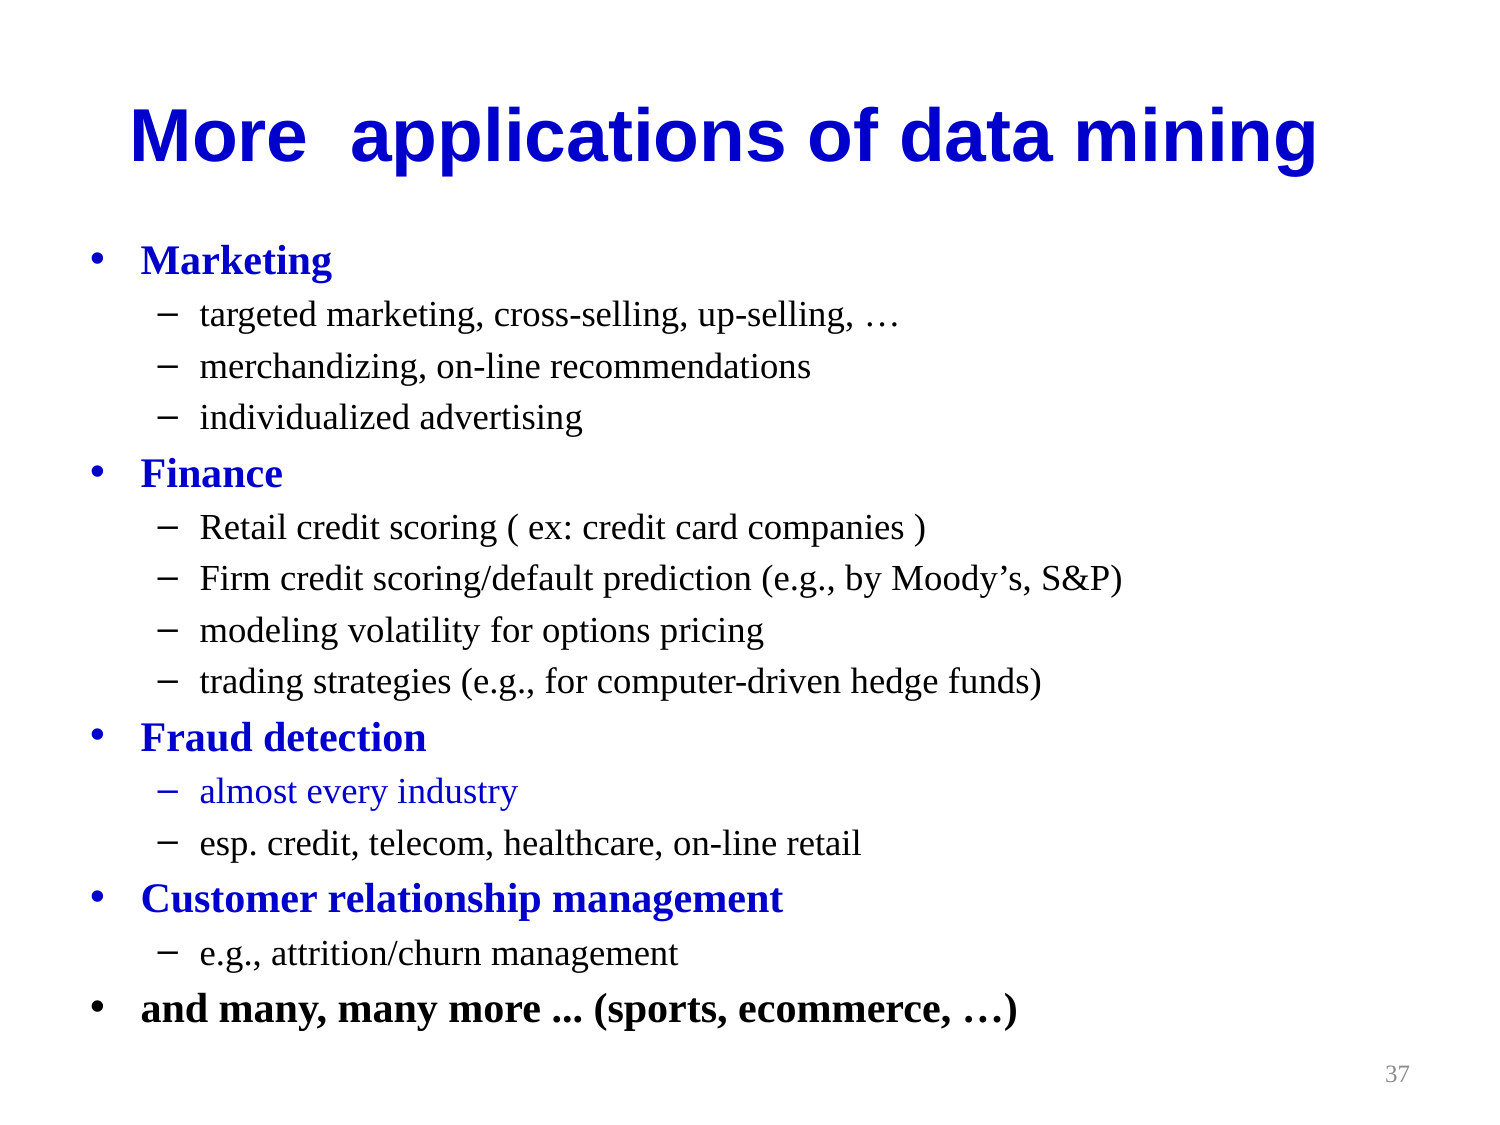

# More  applications of data mining
Marketing
targeted marketing, cross-selling, up-selling, …
merchandizing, on-line recommendations
individualized advertising
Finance
Retail credit scoring ( ex: credit card companies )
Firm credit scoring/default prediction (e.g., by Moody’s, S&P)
modeling volatility for options pricing
trading strategies (e.g., for computer-driven hedge funds)
Fraud detection
almost every industry
esp. credit, telecom, healthcare, on-line retail
Customer relationship management
e.g., attrition/churn management
and many, many more ... (sports, ecommerce, …)
37